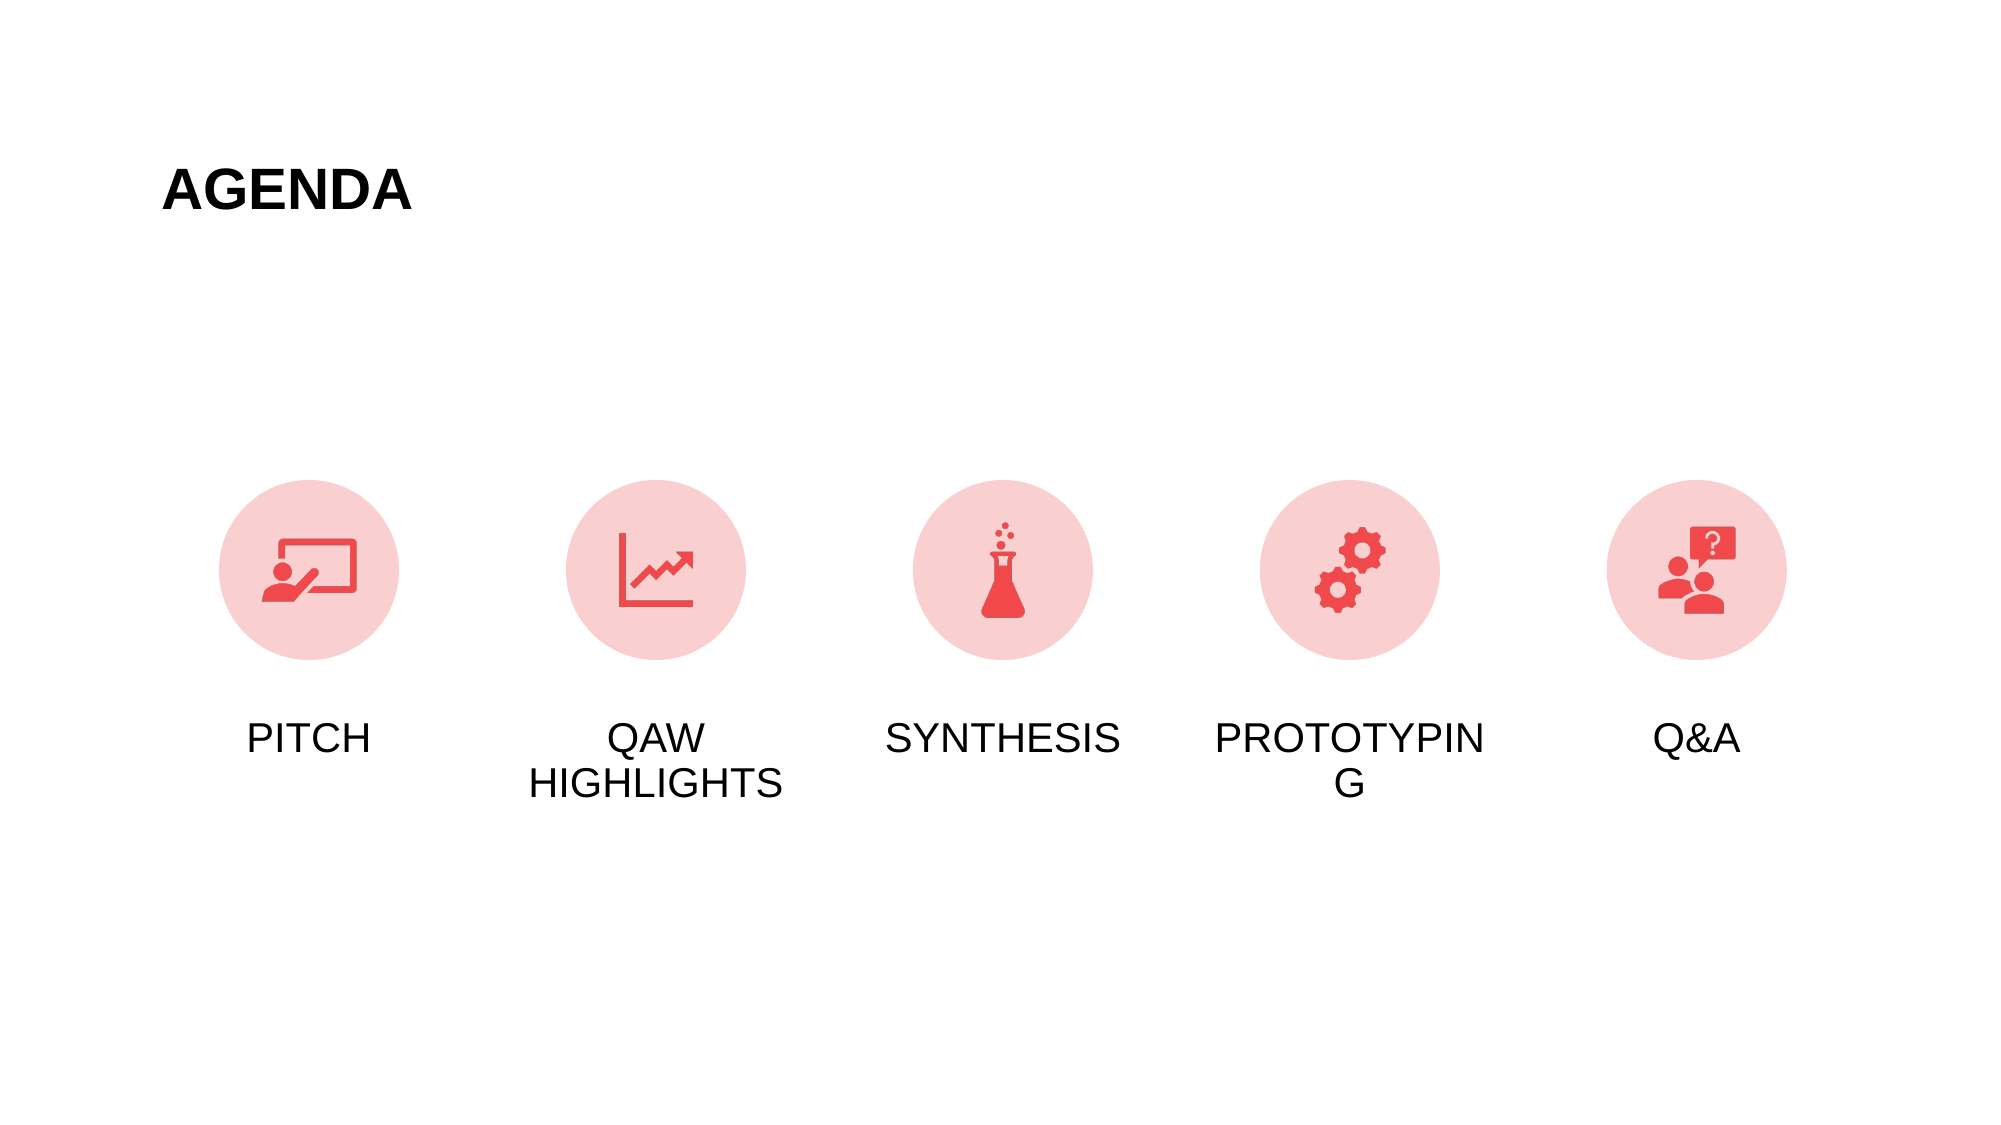

# Agenda
Pitch
QAW Highlights
Synthesis
Prototyping
Q&A